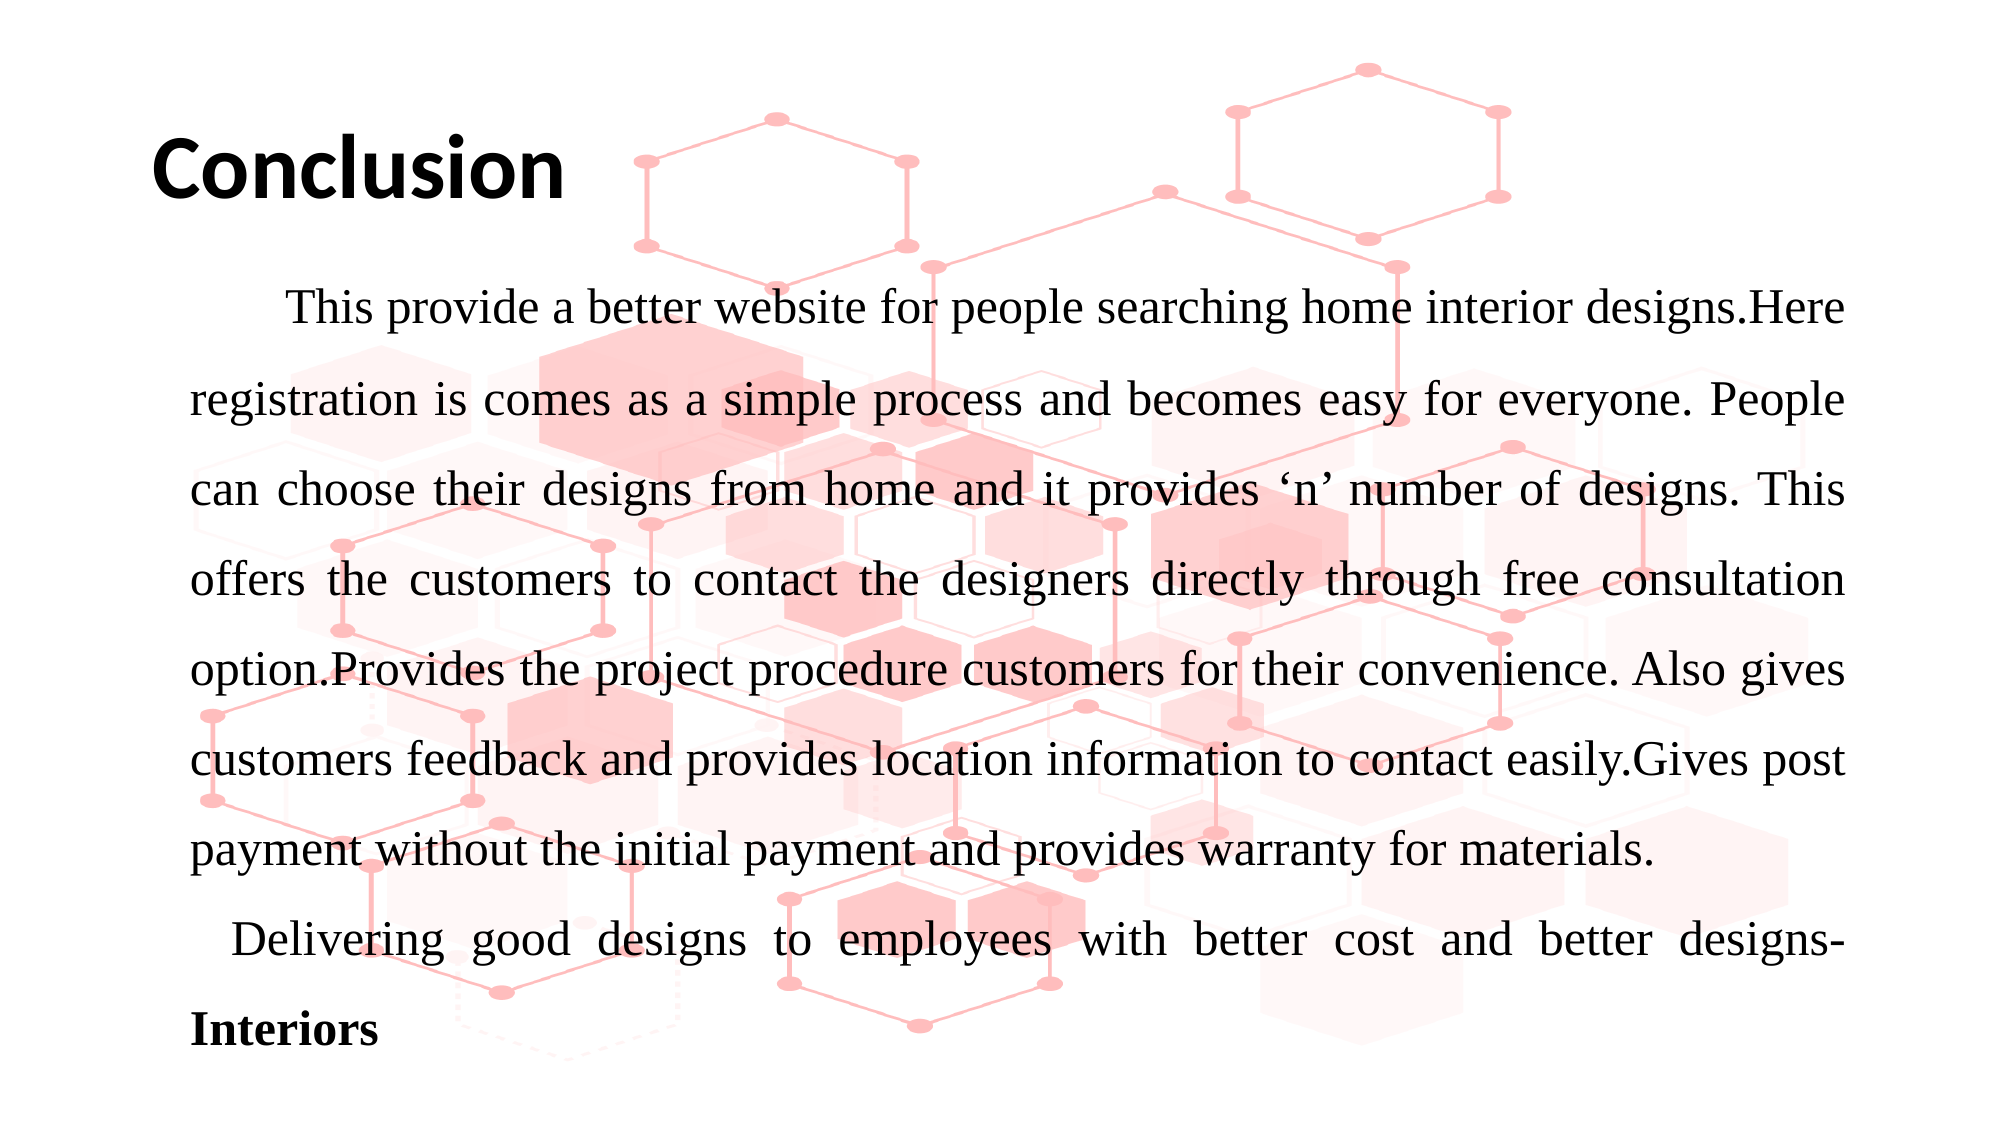

# Conclusion
	       This provide a better website for people searching home interior designs.Here registration is comes as a simple process and becomes easy for everyone. People can choose their designs from home and it provides ‘n’ number of designs. This offers the customers to contact the designers directly through free consultation option.Provides the project procedure customers for their convenience. Also gives customers feedback and provides location information to contact easily.Gives post payment without the initial payment and provides warranty for materials.
   Delivering good designs to employees with better cost and better designs-Interiors